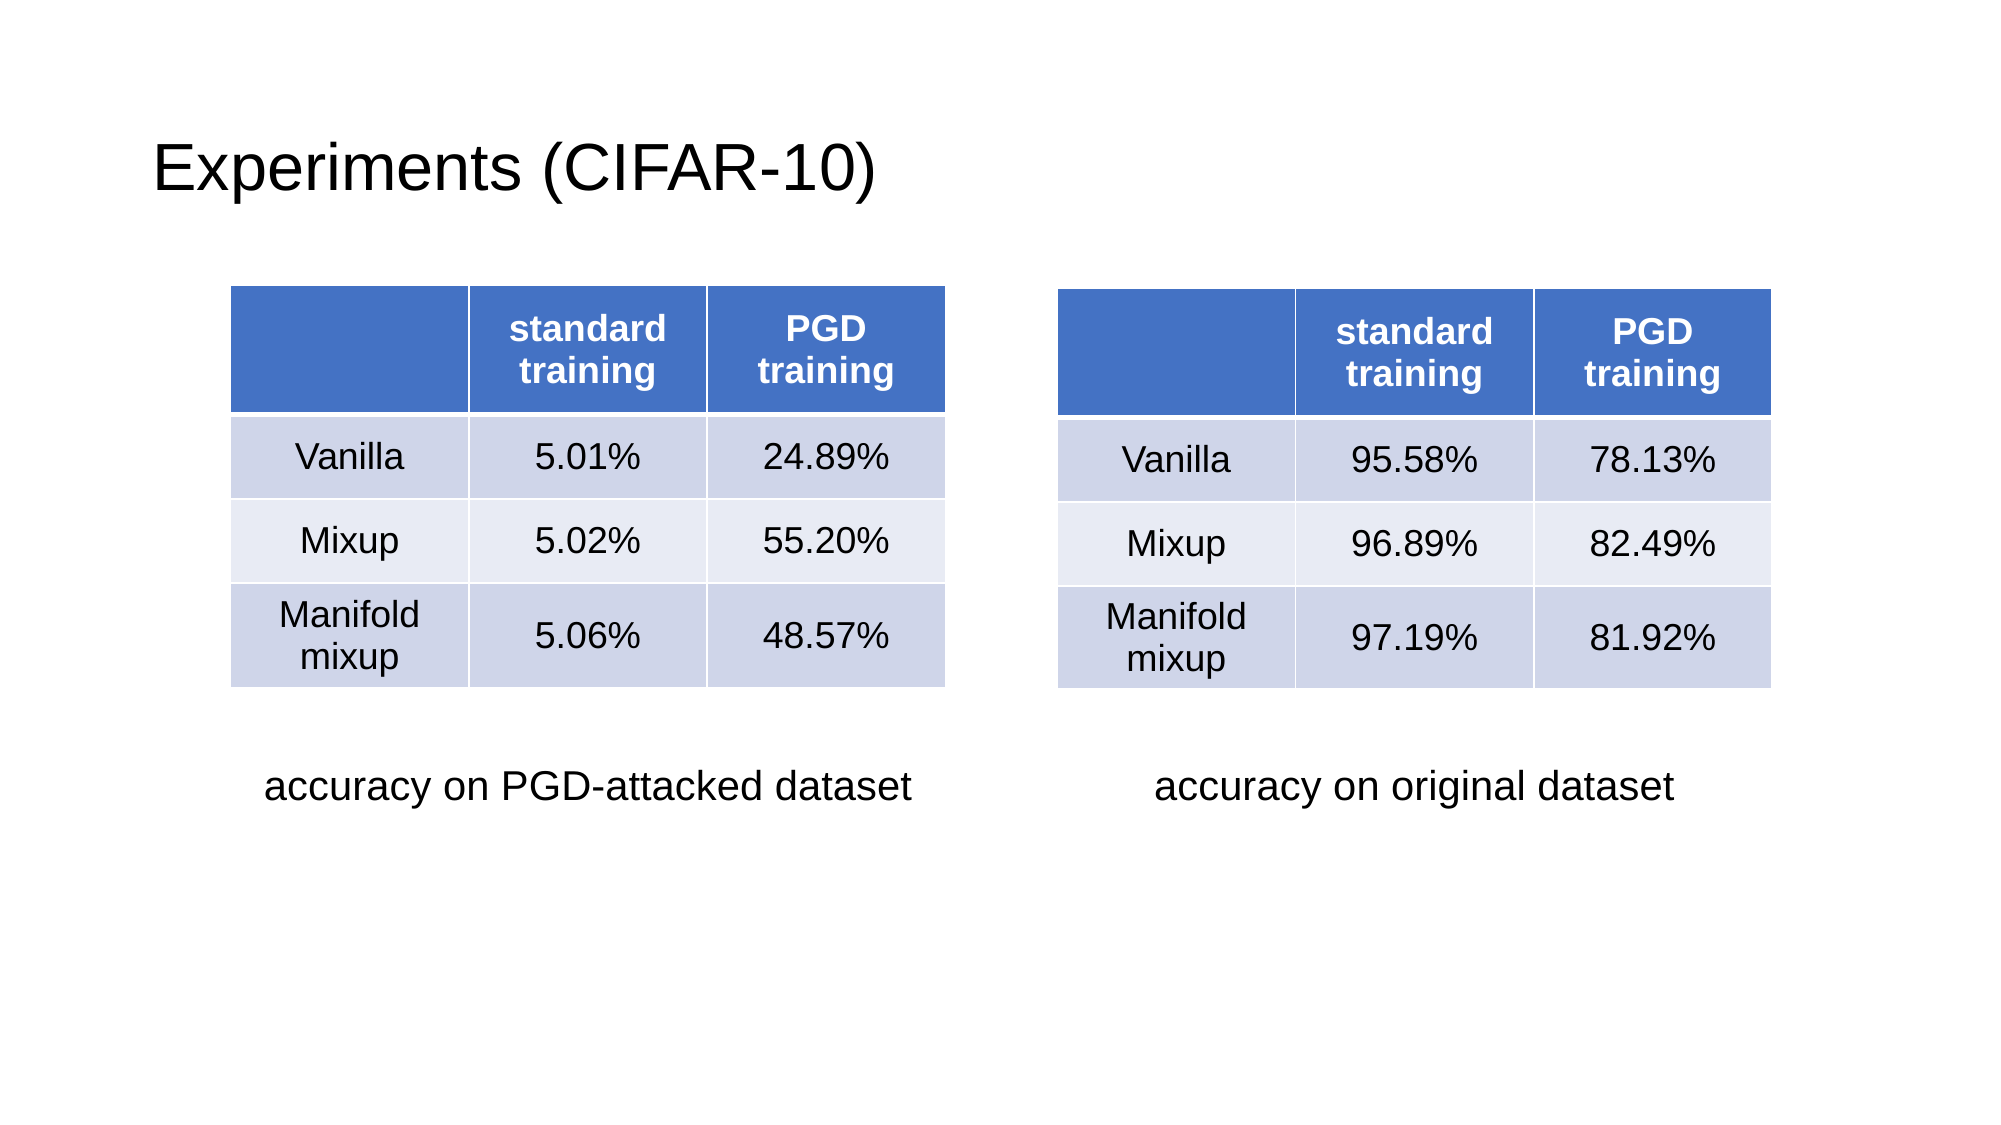

# Experiments (CIFAR-10)
|  | standard training | PGD training |
| --- | --- | --- |
| Vanilla | 5.01% | 24.89% |
| Mixup | 5.02% | 55.20% |
| Manifold mixup | 5.06% | 48.57% |
|  | standard training | PGD training |
| --- | --- | --- |
| Vanilla | 95.58% | 78.13% |
| Mixup | 96.89% | 82.49% |
| Manifold mixup | 97.19% | 81.92% |
accuracy on PGD-attacked dataset
accuracy on original dataset